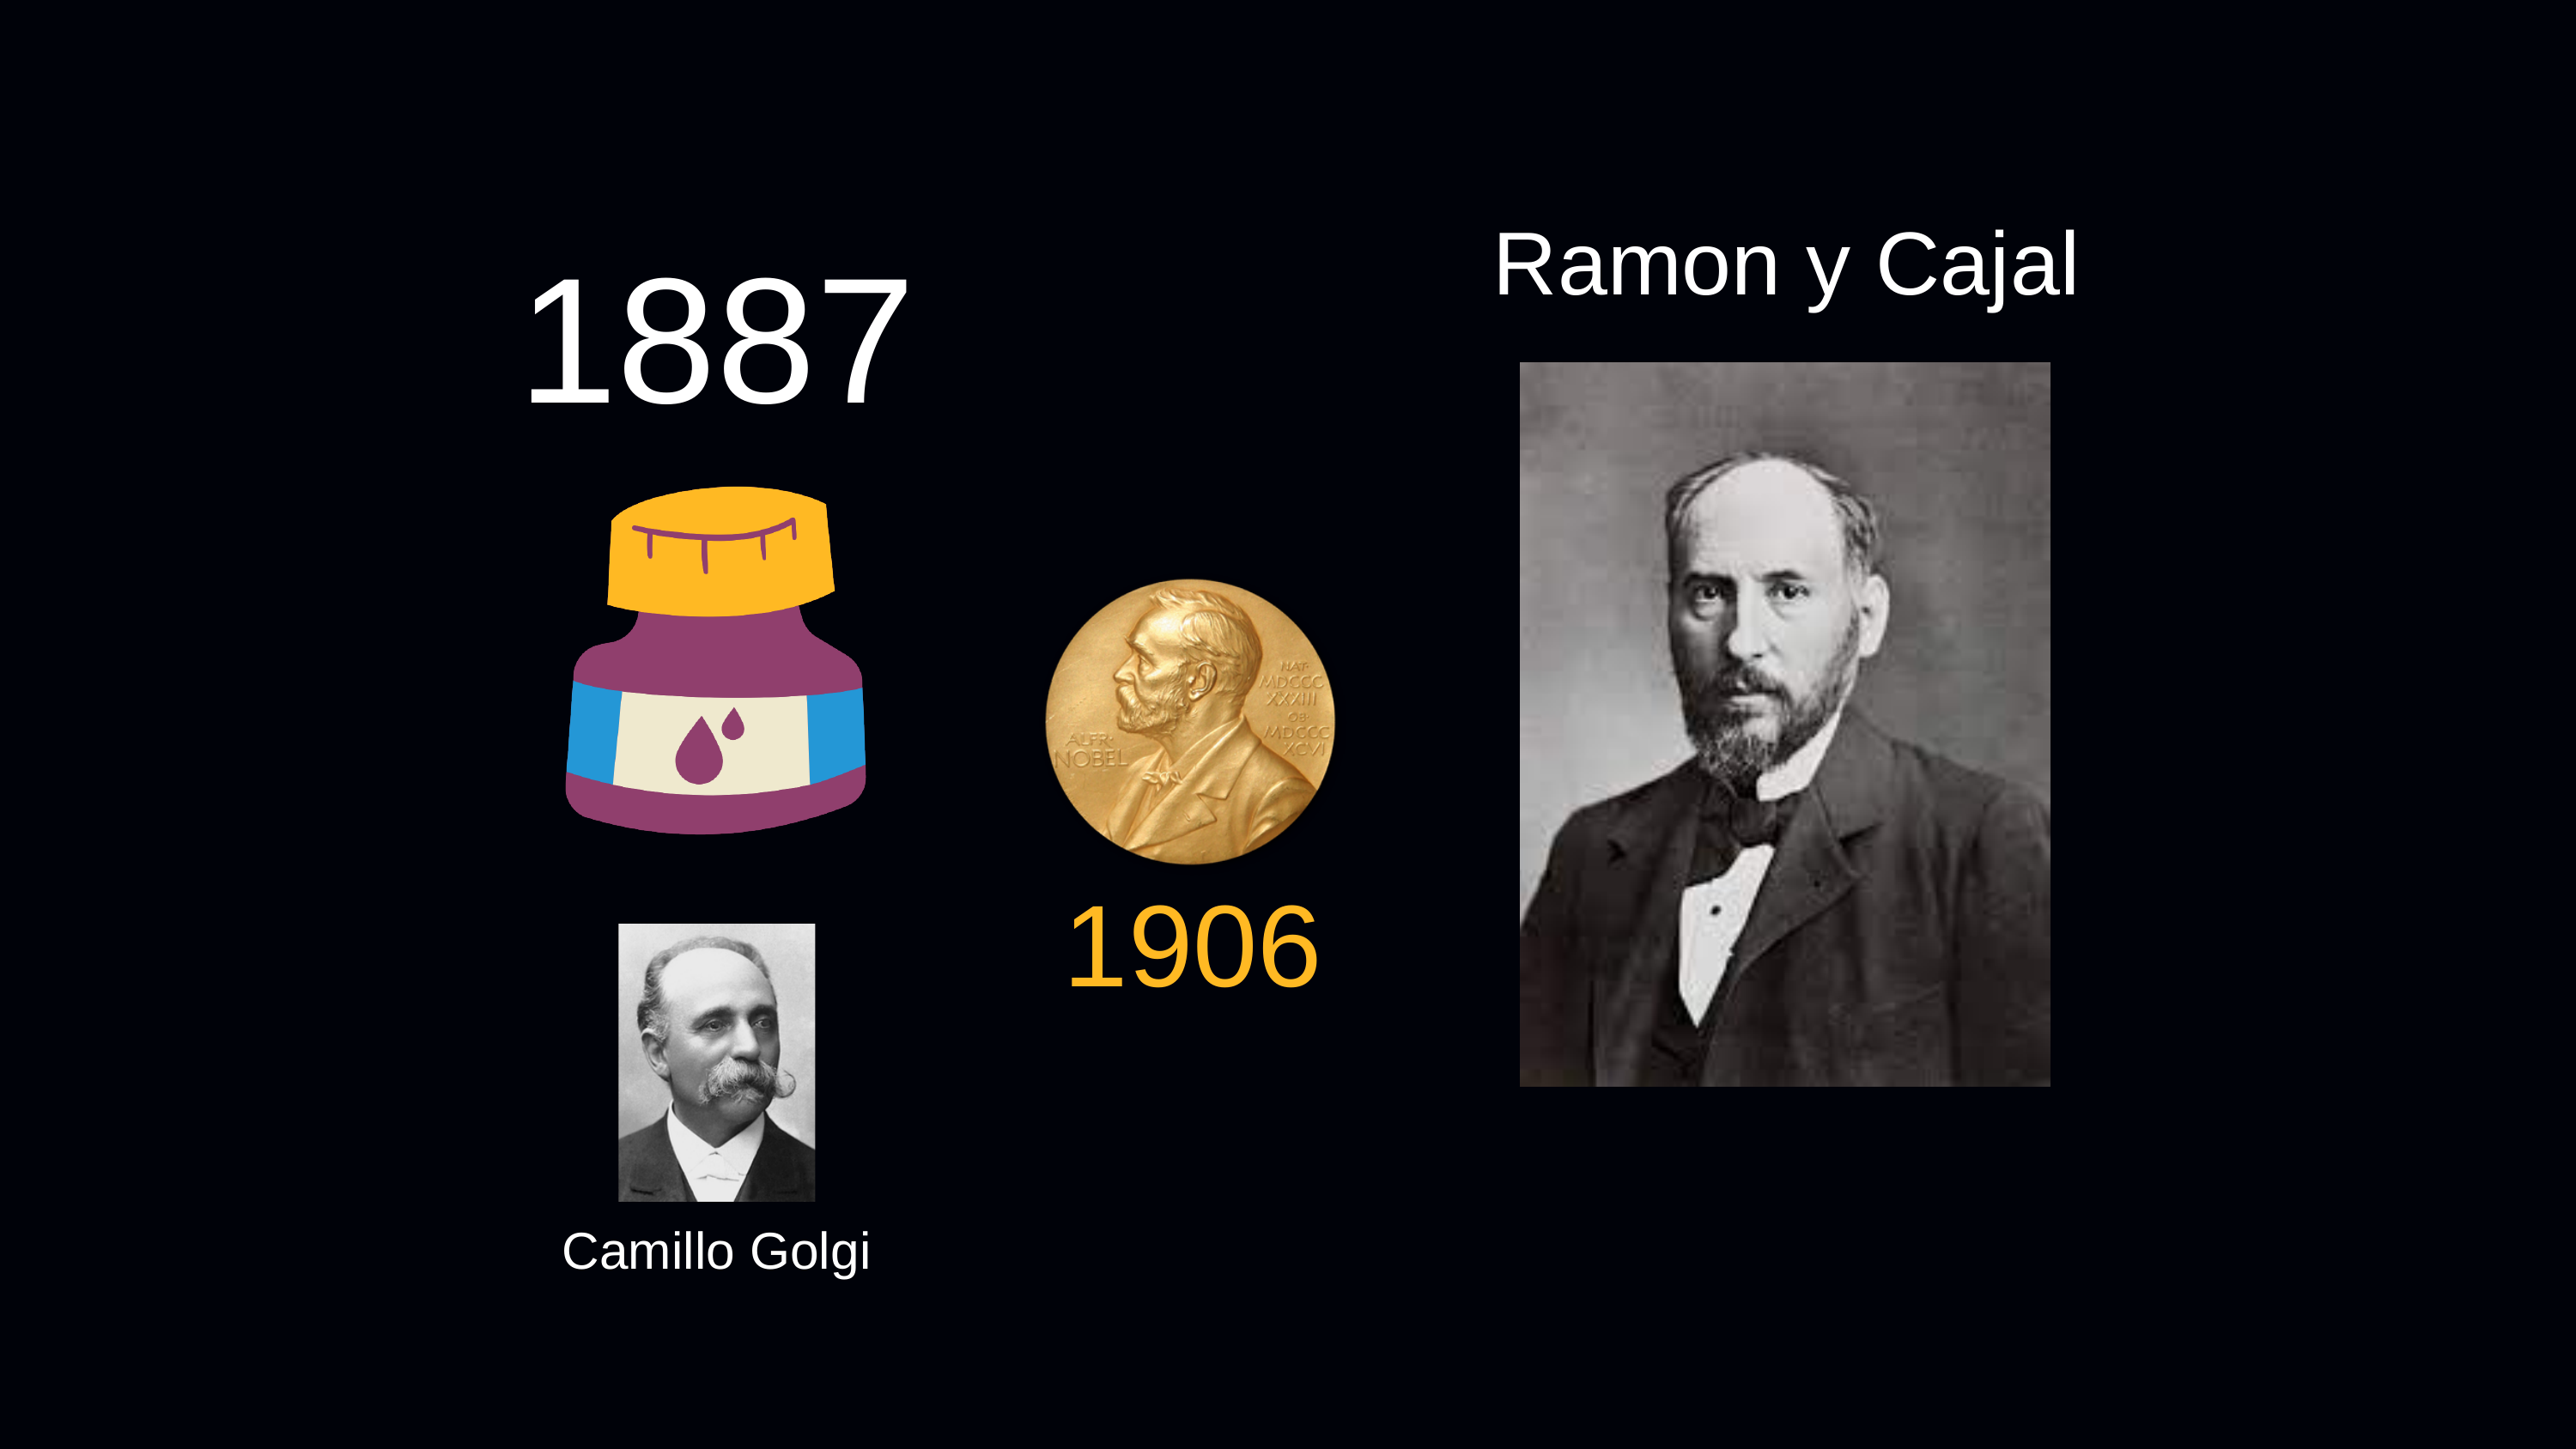

Ramon y Cajal
1887

1906

Camillo Golgi